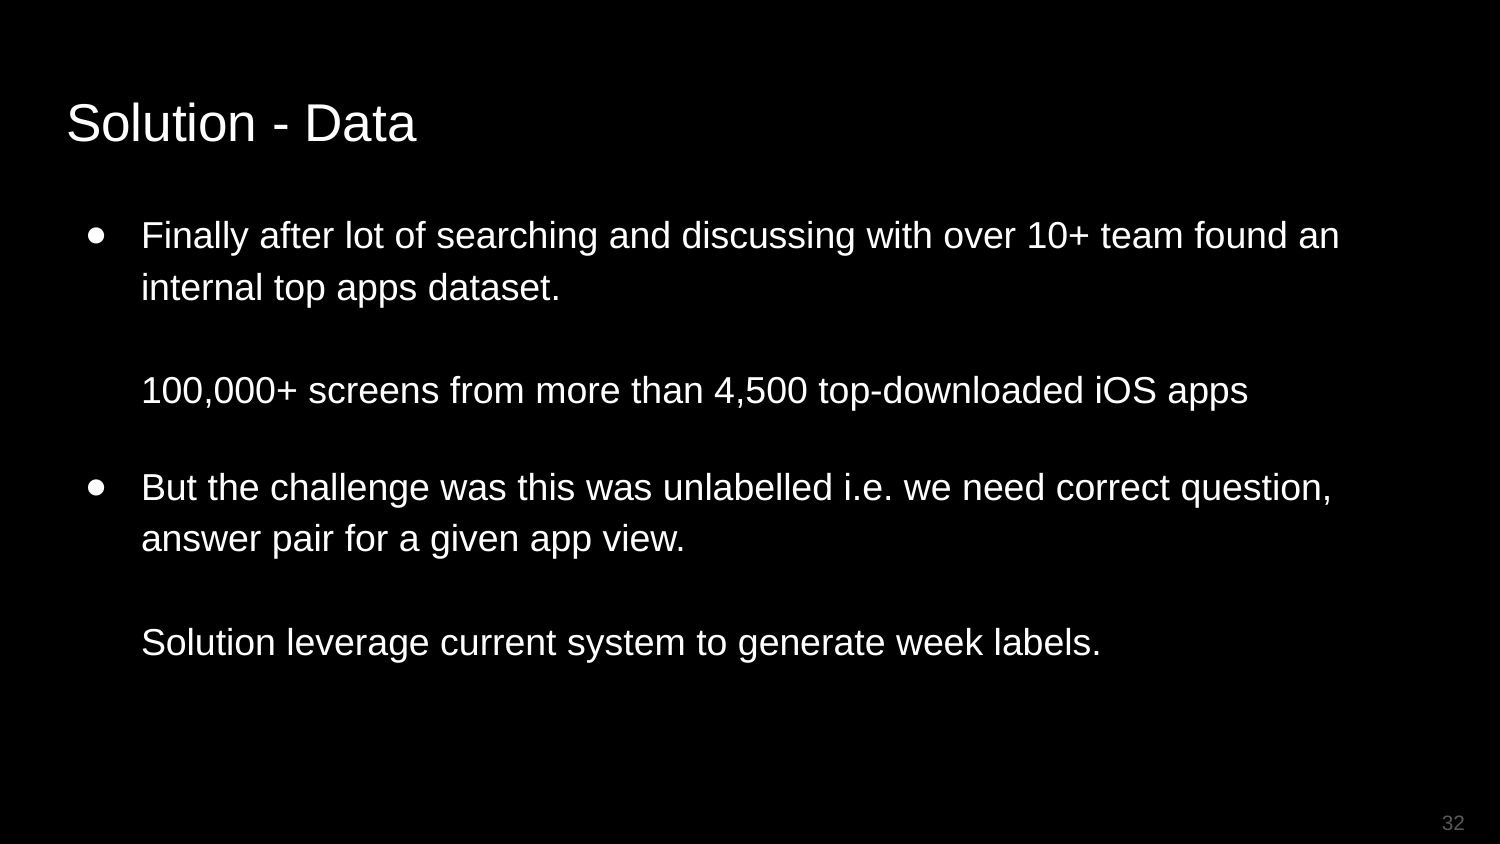

# Solution - Data
Finally after lot of searching and discussing with over 10+ team found an internal top apps dataset.
100,000+ screens from more than 4,500 top-downloaded iOS apps
But the challenge was this was unlabelled i.e. we need correct question, answer pair for a given app view.
Solution leverage current system to generate week labels.
32